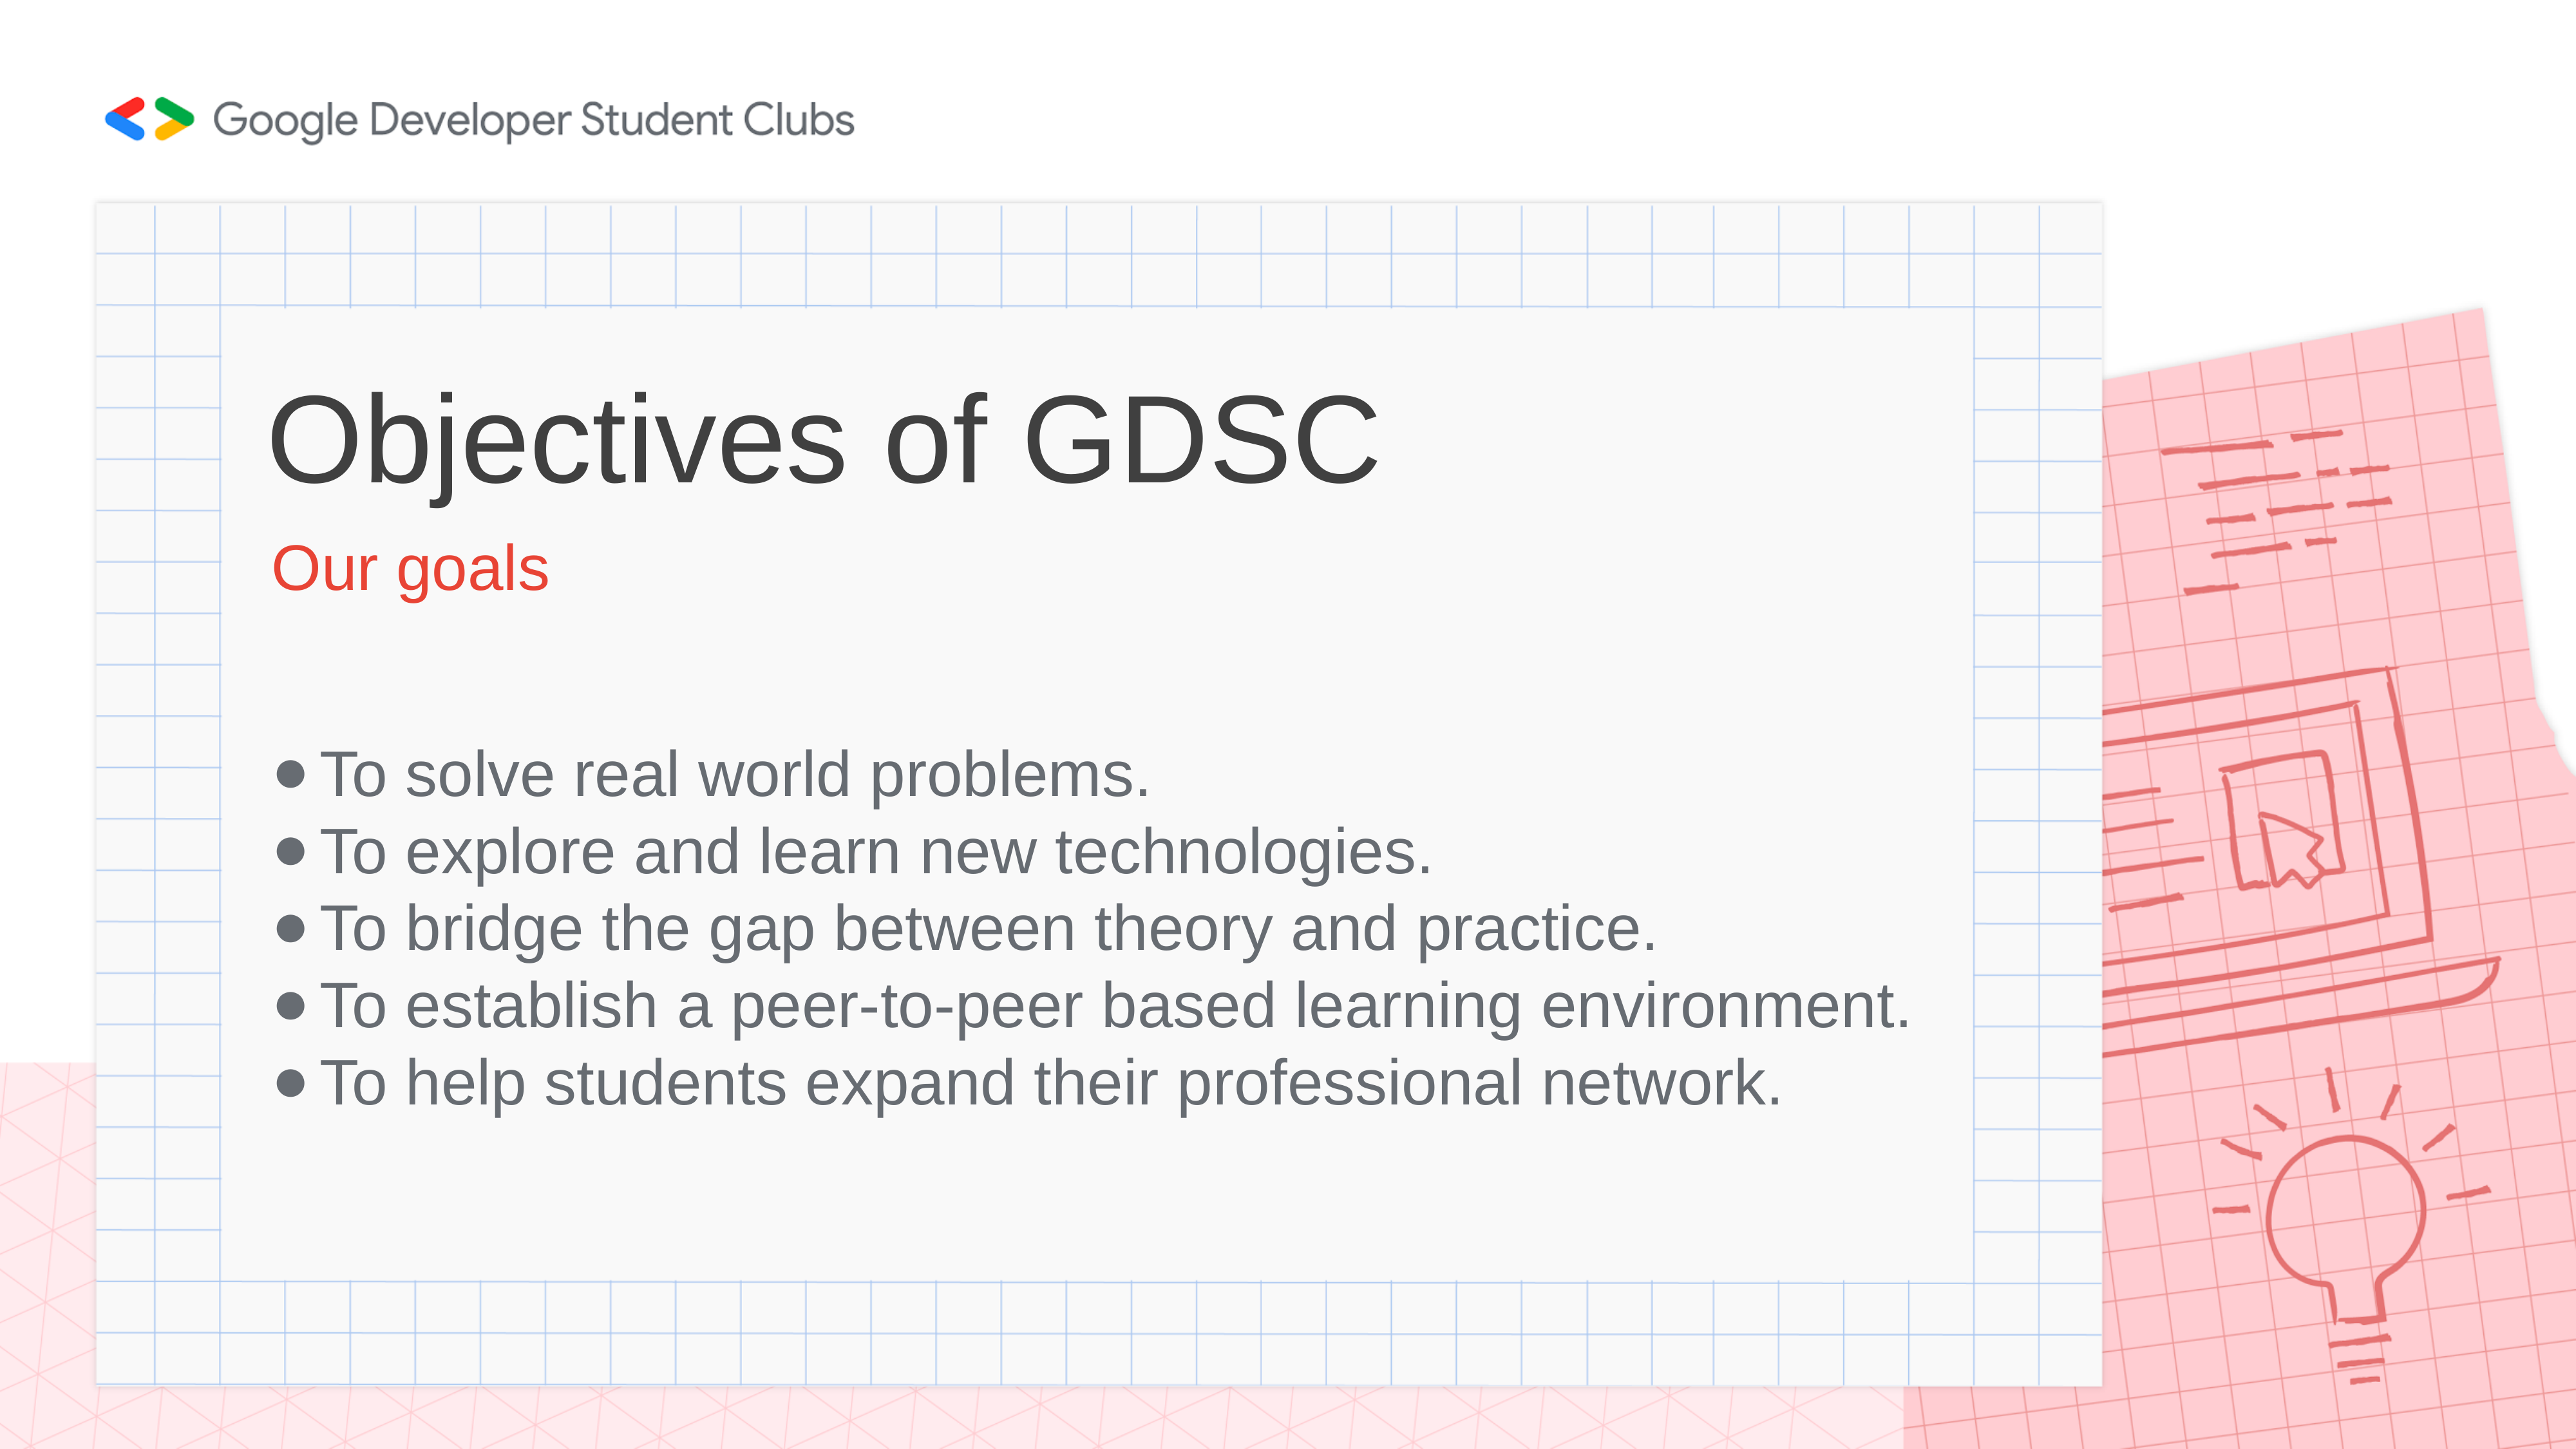

# Objectives of GDSC
Our goals

To solve real world problems.
To explore and learn new technologies.
To bridge the gap between theory and practice.
To establish a peer-to-peer based learning environment.
To help students expand their professional network.